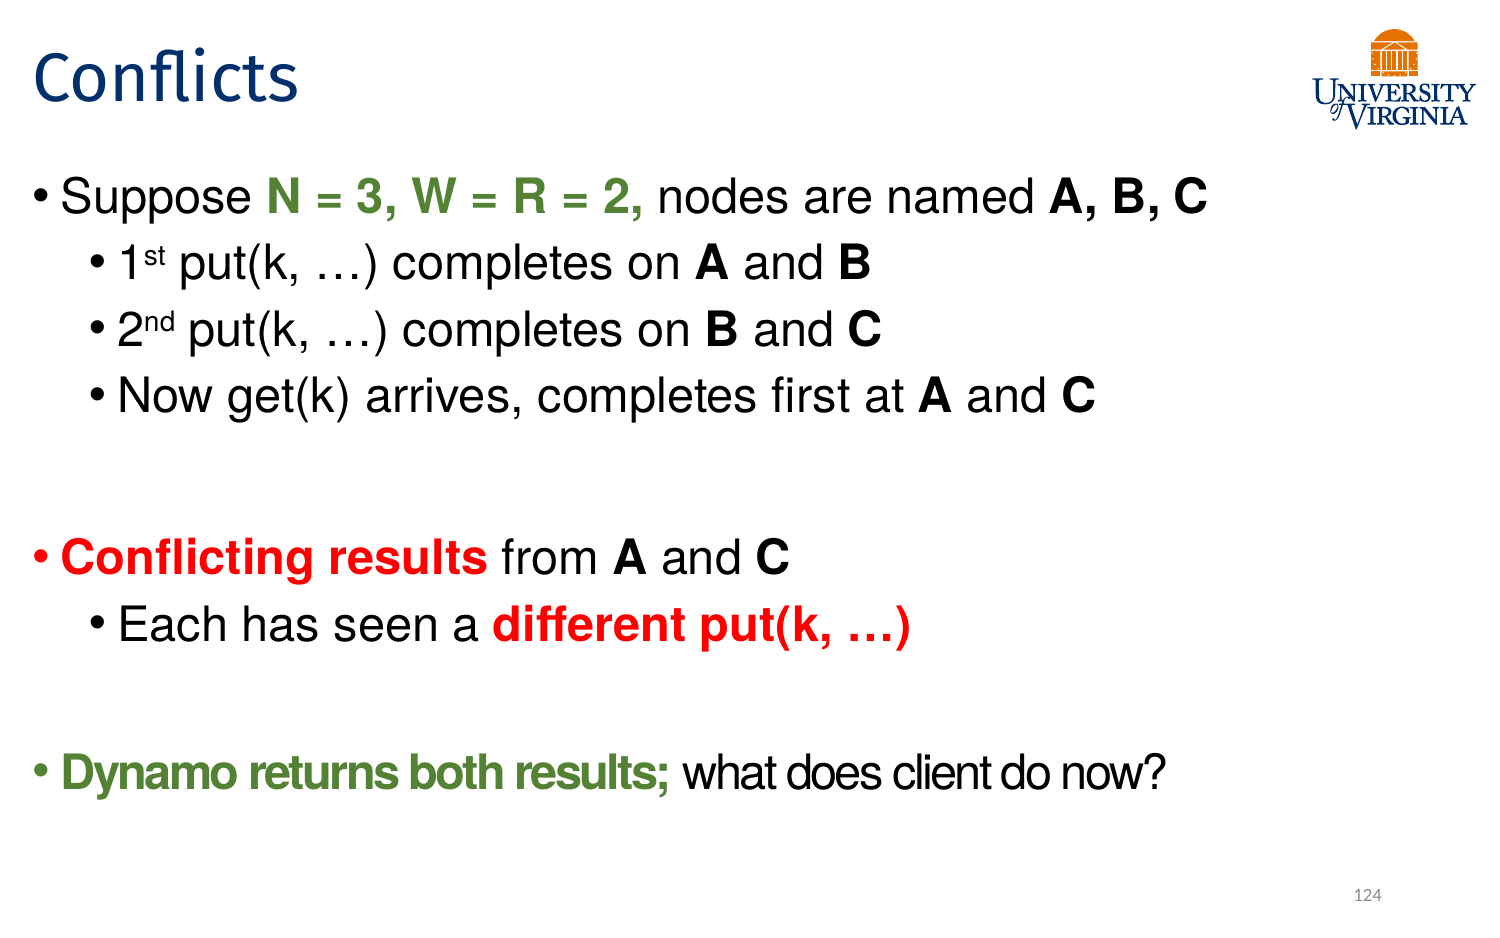

# Conflicts
Suppose N = 3, W = R = 2, nodes are named A, B, C
1st put(k, …) completes on A and B
2nd put(k, …) completes on B and C
Now get(k) arrives, completes first at A and C

Conflicting results from A and C
Each has seen a different put(k, …)

Dynamo returns both results; what does client do now?
124